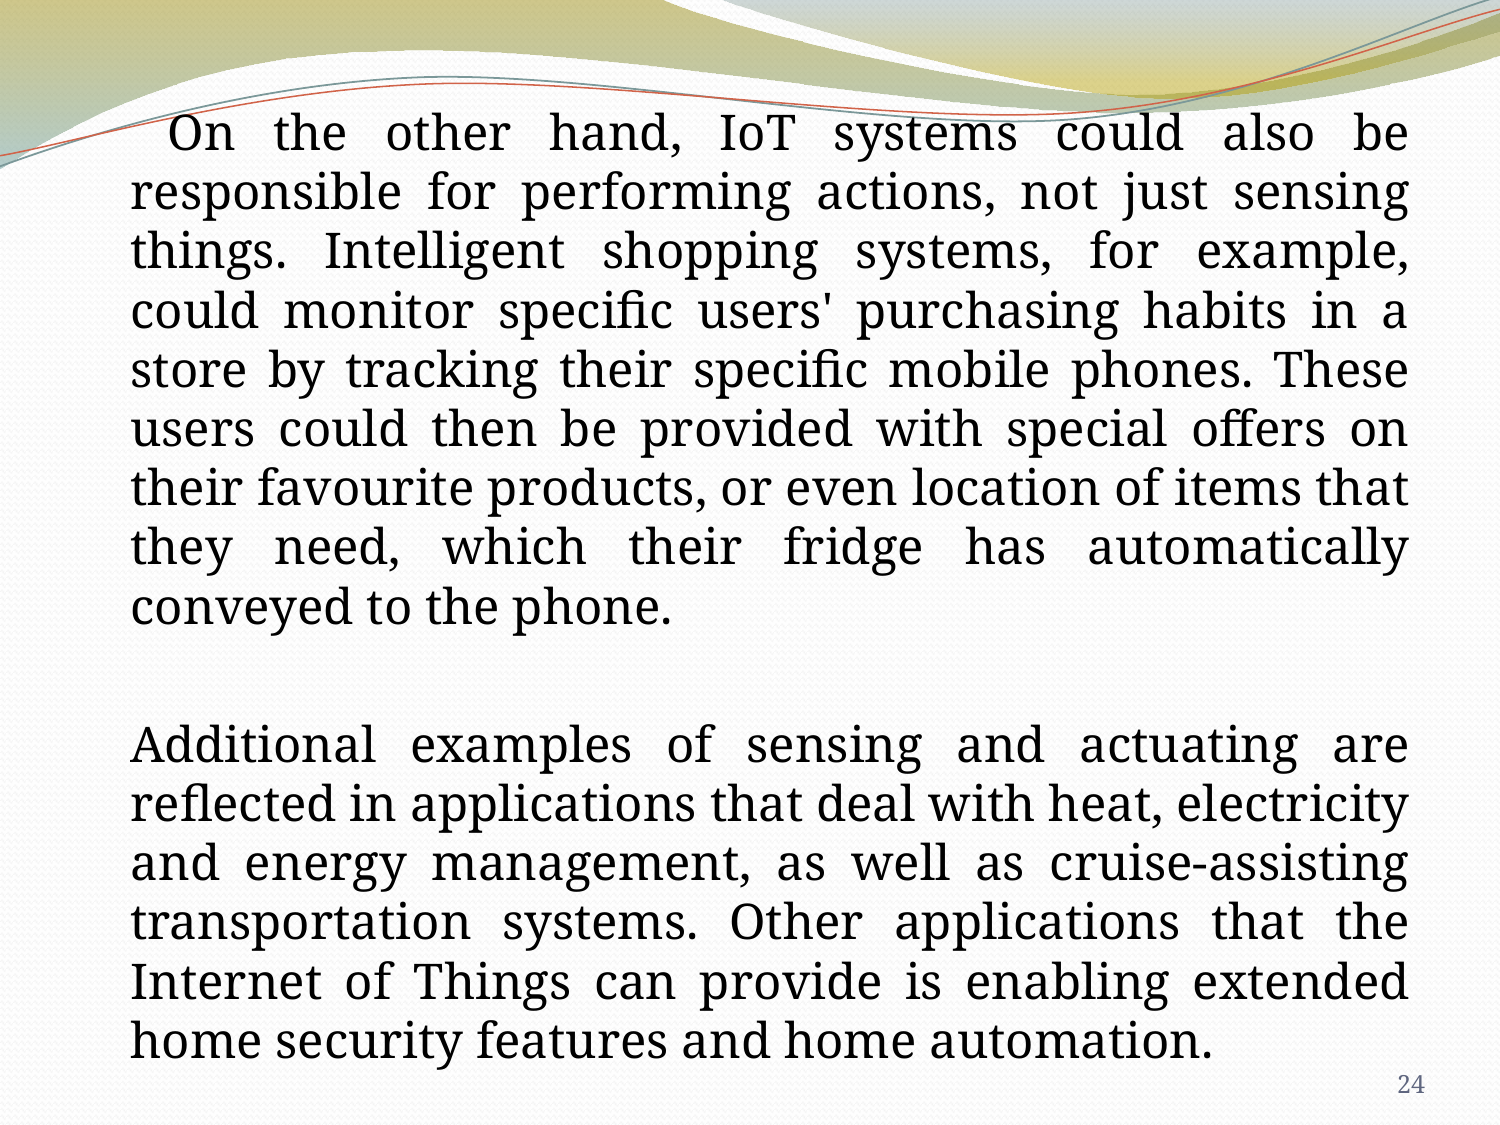

On the other hand, IoT systems could also be responsible for performing actions, not just sensing things. Intelligent shopping systems, for example, could monitor specific users' purchasing habits in a store by tracking their specific mobile phones. These users could then be provided with special offers on their favourite products, or even location of items that they need, which their fridge has automatically conveyed to the phone.

		Additional examples of sensing and actuating are reflected in applications that deal with heat, electricity and energy management, as well as cruise-assisting transportation systems. Other applications that the Internet of Things can provide is enabling extended home security features and home automation.
24